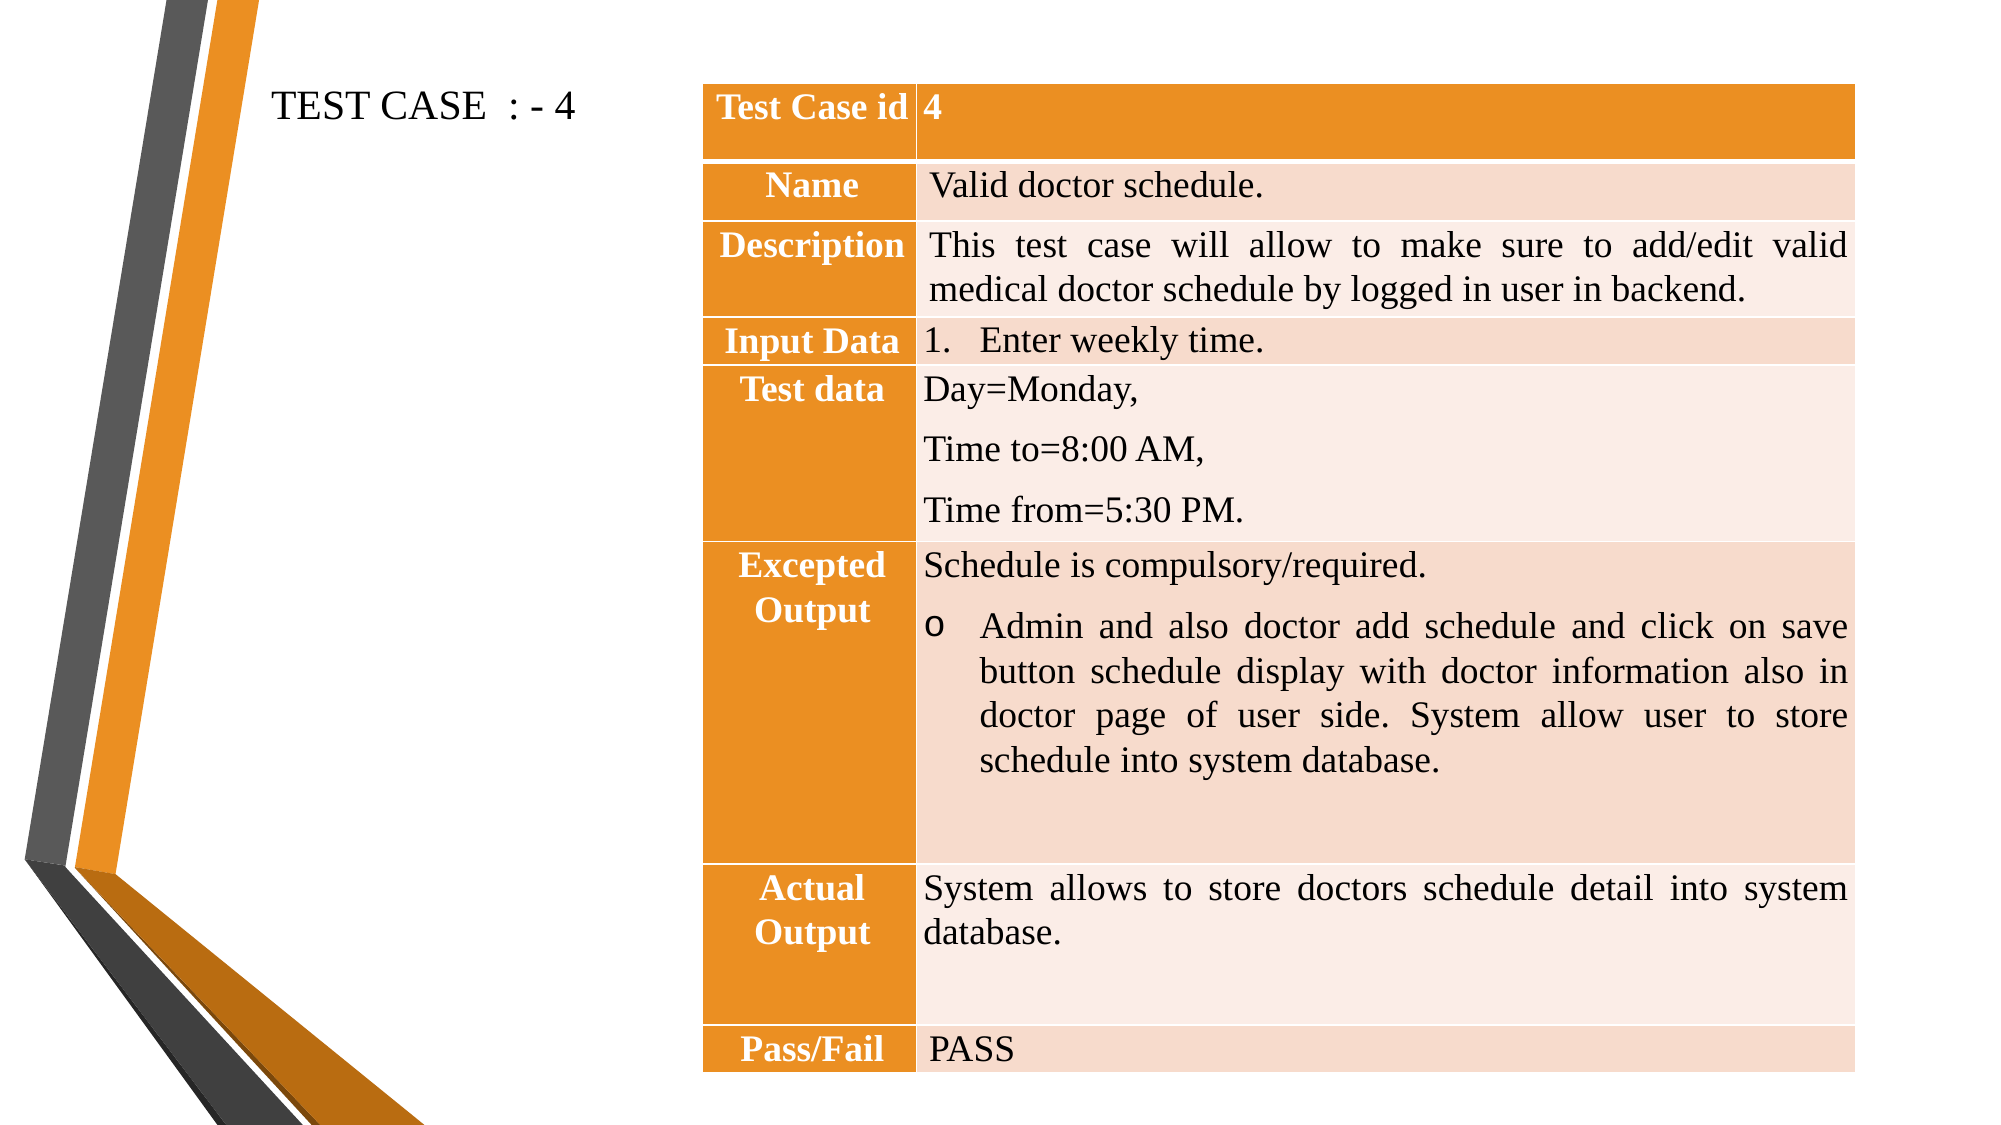

TEST CASE  : - 4
| Test Case id | 4 |
| --- | --- |
| Name | Valid doctor schedule. |
| Description | This test case will allow to make sure to add/edit valid medical doctor schedule by logged in user in backend. |
| Input Data | Enter weekly time. |
| Test data | Day=Monday, Time to=8:00 AM, Time from=5:30 PM. |
| Excepted Output | Schedule is compulsory/required. Admin and also doctor add schedule and click on save button schedule display with doctor information also in doctor page of user side. System allow user to store schedule into system database. |
| Actual Output | System allows to store doctors schedule detail into system database. |
| Pass/Fail | PASS |